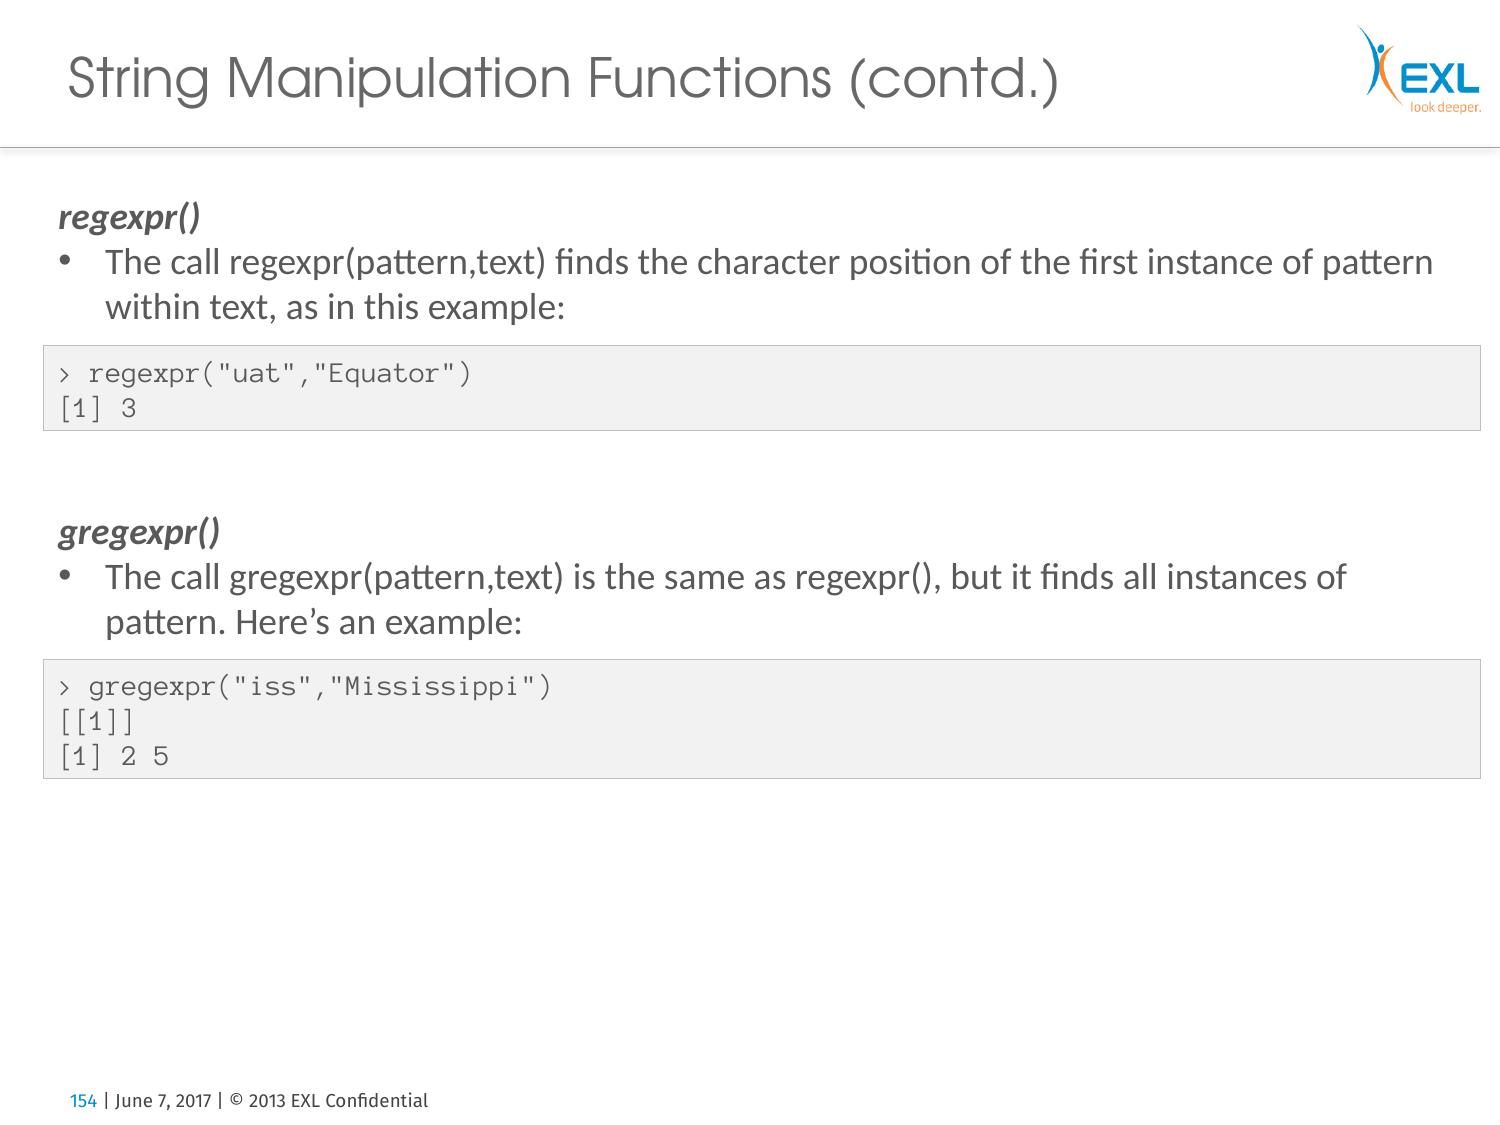

# String Manipulation Functions (contd.)
regexpr()
The call regexpr(pattern,text) finds the character position of the first instance of pattern within text, as in this example:

gregexpr()
The call gregexpr(pattern,text) is the same as regexpr(), but it finds all instances of pattern. Here’s an example:
> regexpr("uat","Equator")
[1] 3
> gregexpr("iss","Mississippi")
[[1]]
[1] 2 5